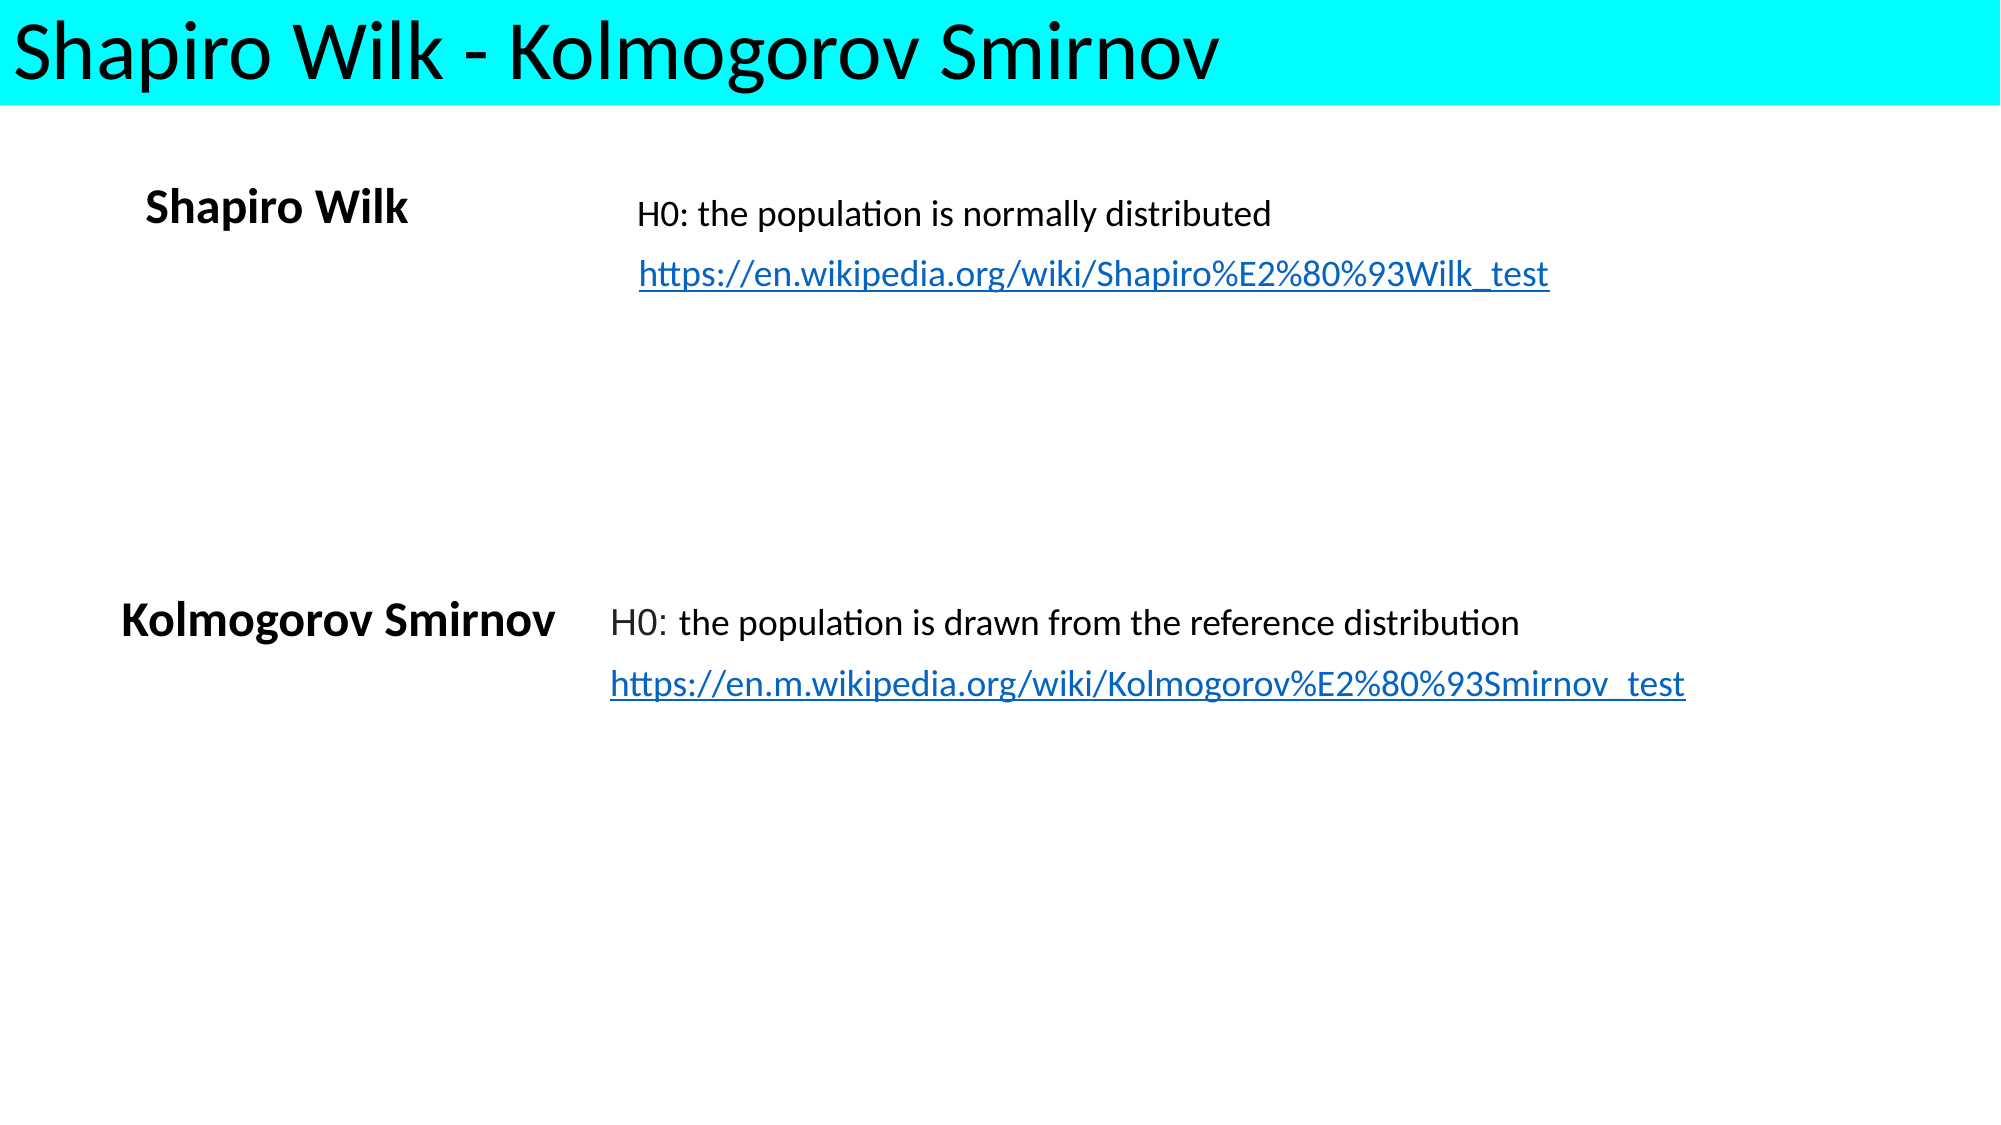

Shapiro Wilk - Kolmogorov Smirnov
Shapiro Wilk
H0: the population is normally distributed
https://en.wikipedia.org/wiki/Shapiro%E2%80%93Wilk_test
Kolmogorov Smirnov
H0: the population is drawn from the reference distribution
https://en.m.wikipedia.org/wiki/Kolmogorov%E2%80%93Smirnov_test